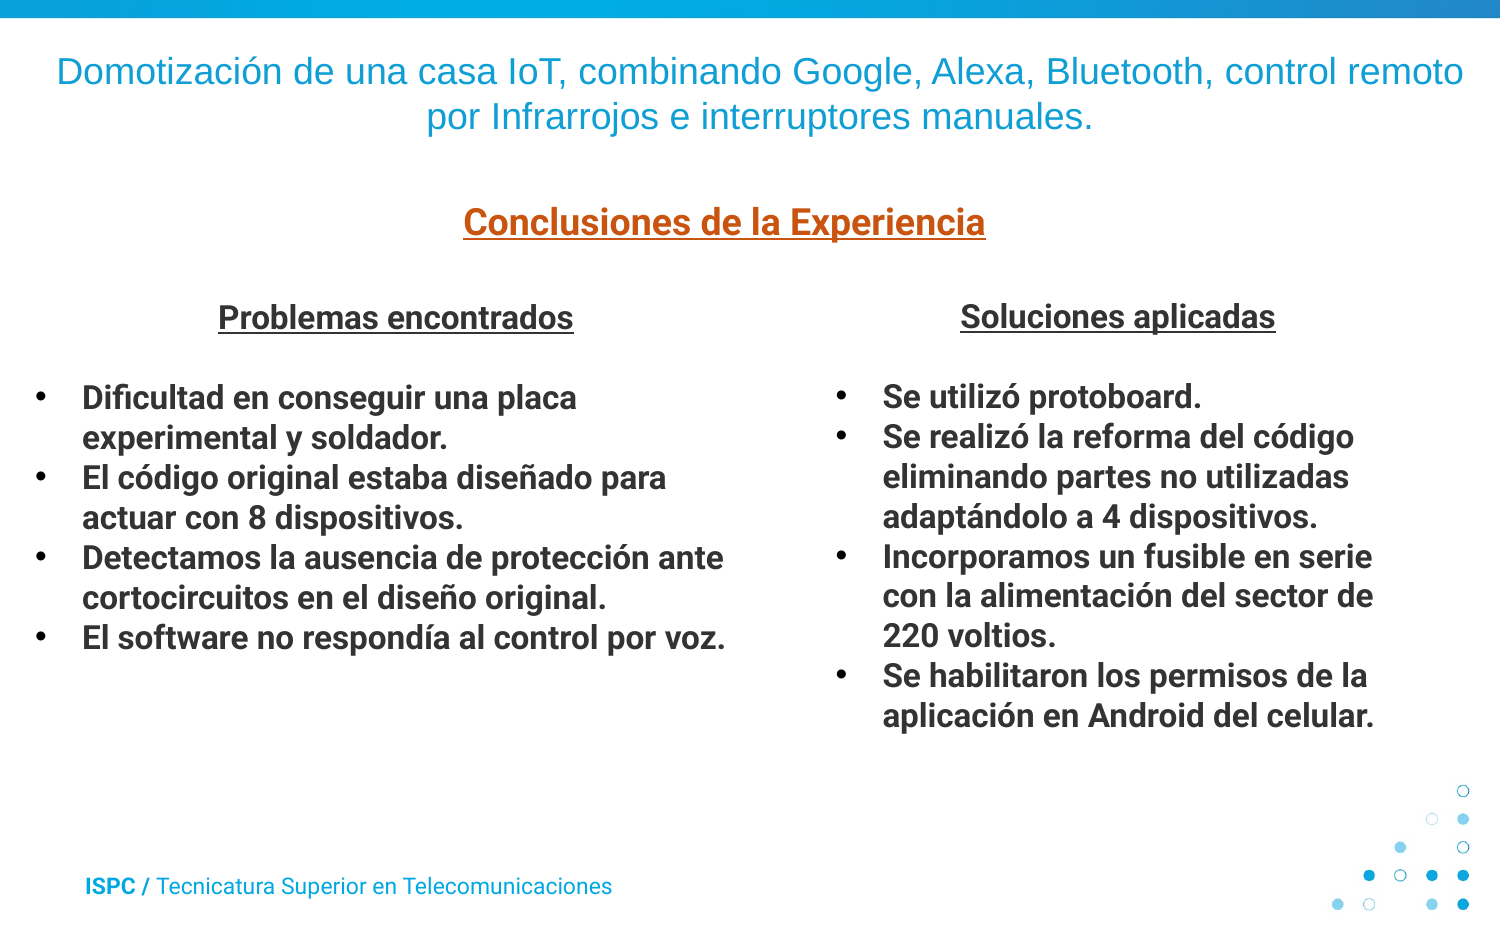

Domotización de una casa IoT, combinando Google, Alexa, Bluetooth, control remoto por Infrarrojos e interruptores manuales.
Conclusiones de la Experiencia
Soluciones aplicadas

Se utilizó protoboard.
Se realizó la reforma del código eliminando partes no utilizadas adaptándolo a 4 dispositivos.
Incorporamos un fusible en serie con la alimentación del sector de 220 voltios.
Se habilitaron los permisos de la aplicación en Android del celular.

Problemas encontrados

Dificultad en conseguir una placa experimental y soldador.
El código original estaba diseñado para actuar con 8 dispositivos.
Detectamos la ausencia de protección ante cortocircuitos en el diseño original.
El software no respondía al control por voz.